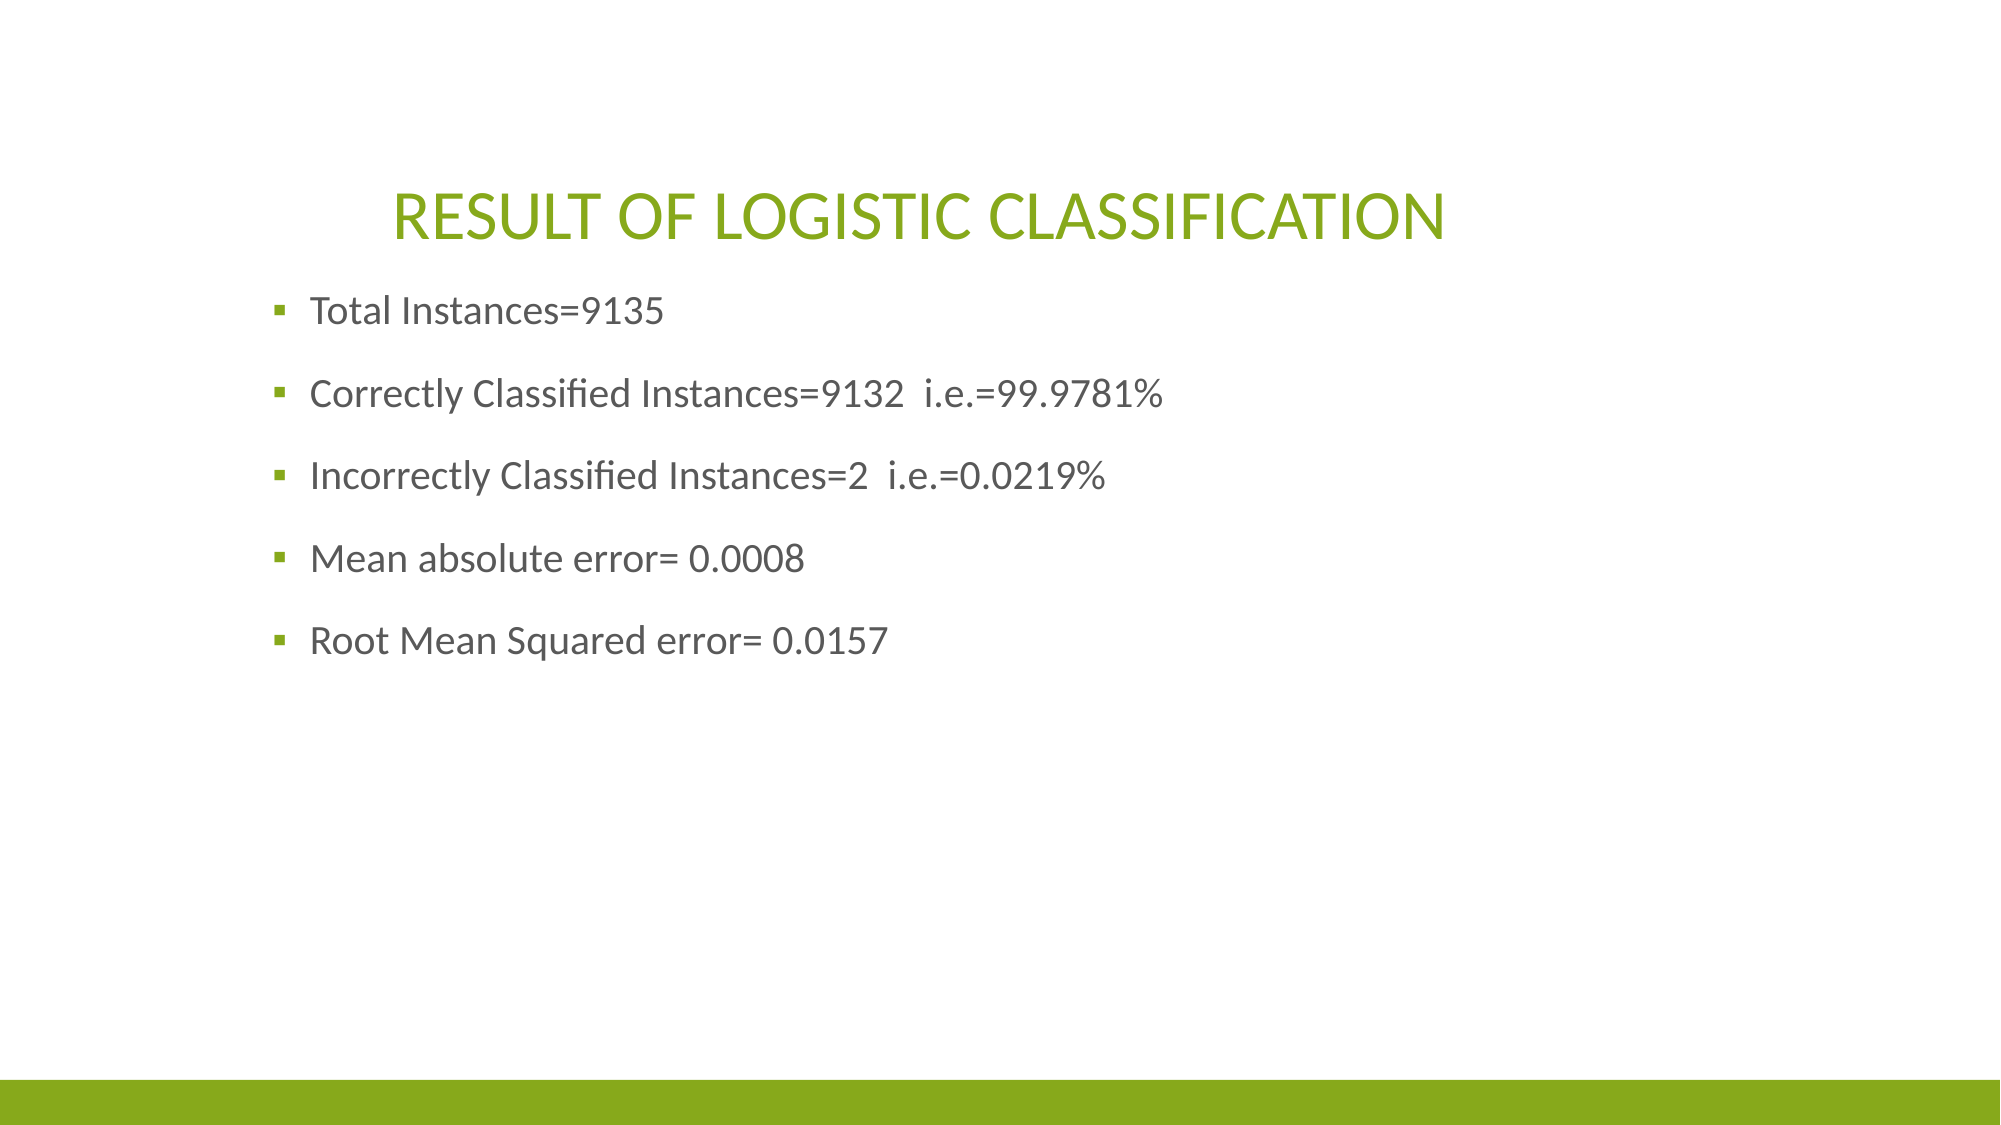

# RESULT OF LOGISTIC CLASSIFICATION
Total Instances=9135
Correctly Classified Instances=9132  i.e.=99.9781%
Incorrectly Classified Instances=2  i.e.=0.0219%
Mean absolute error= 0.0008
Root Mean Squared error= 0.0157